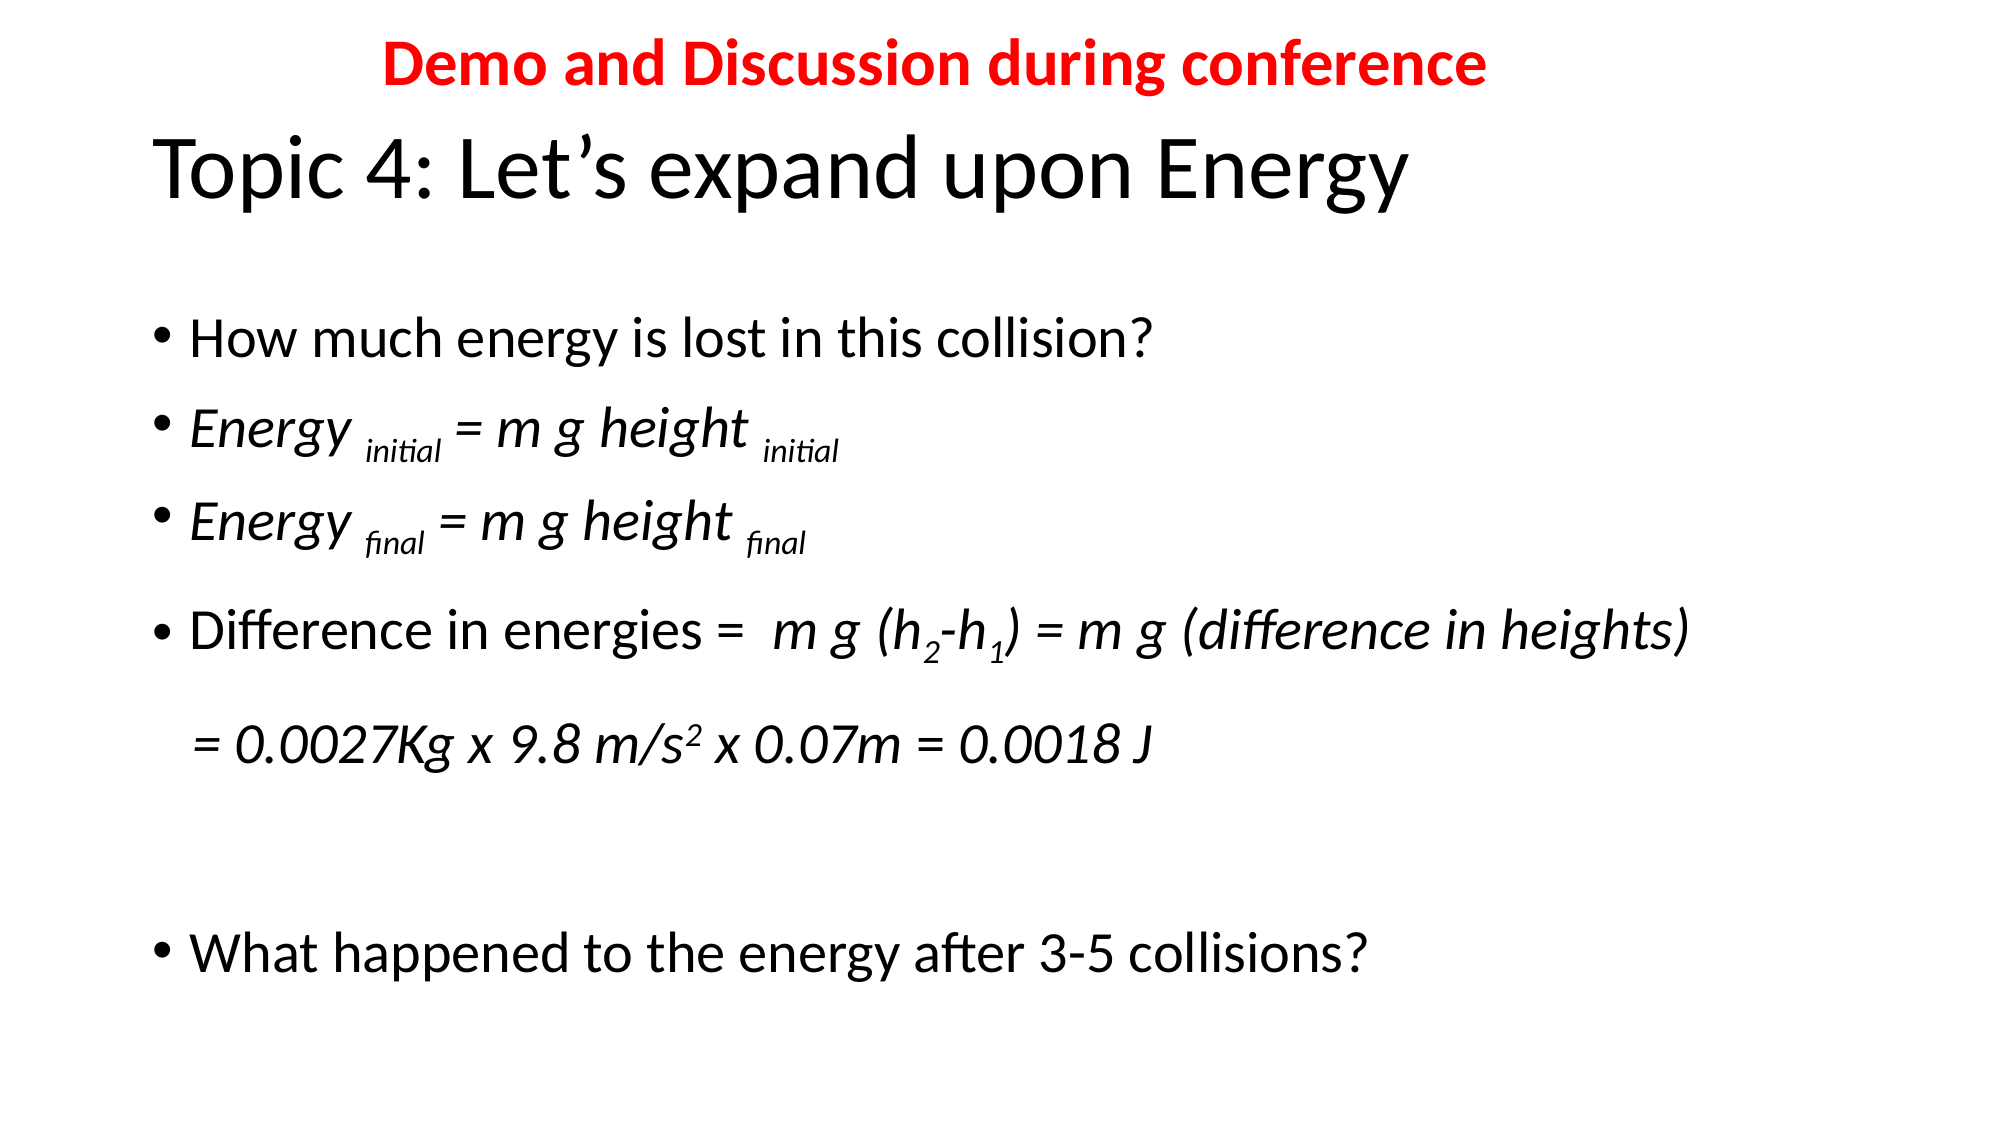

Demo and Discussion during conference
# Topic 4: Let’s expand upon Energy
How much energy is lost in this collision?
Energy initial = m g height initial
Energy final = m g height final
Difference in energies =  m g (h2-h1) = m g (difference in heights)
   = 0.0027Kg x 9.8 m/s2 x 0.07m = 0.0018 J

What happened to the energy after 3-5 collisions?